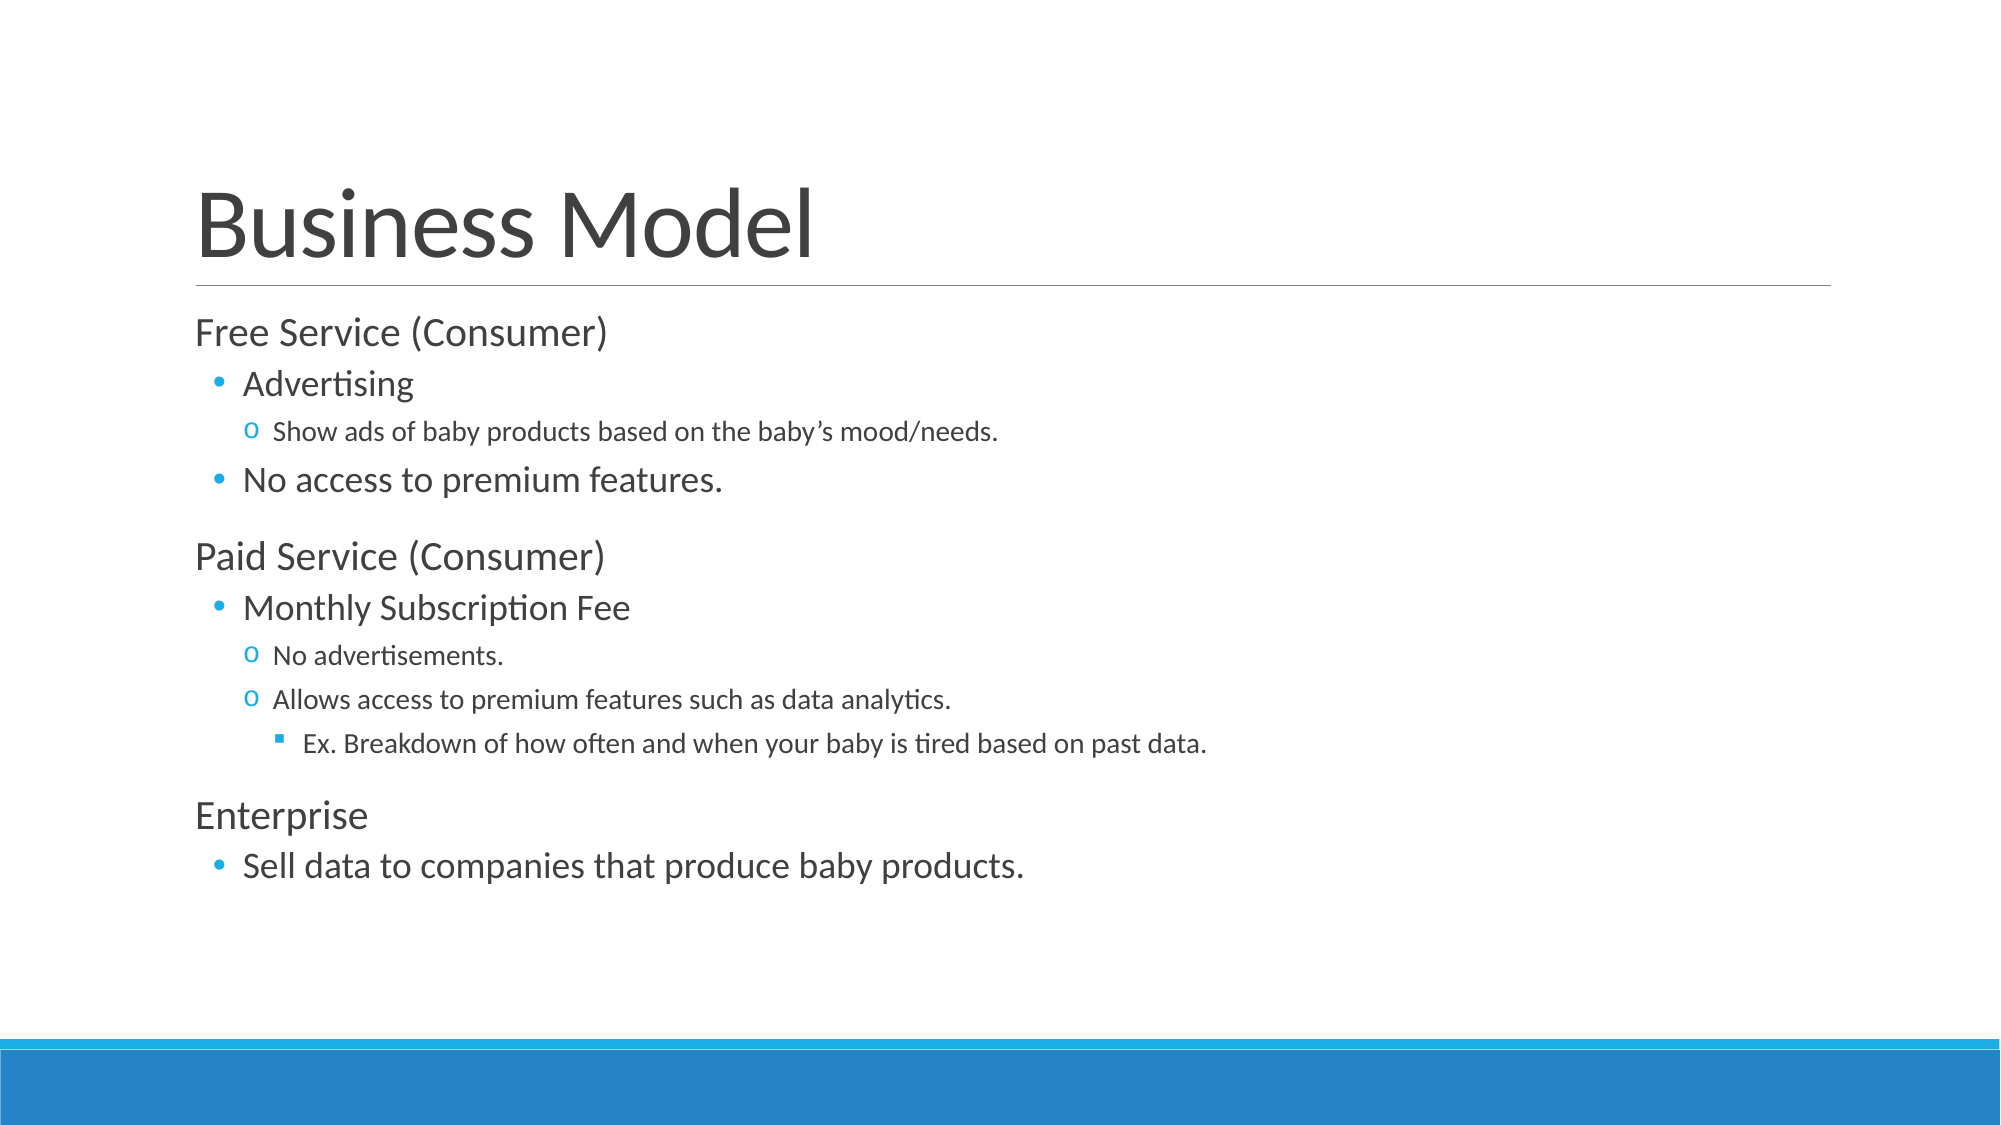

# Business Model
Free Service (Consumer)
Advertising
Show ads of baby products based on the baby’s mood/needs.
No access to premium features.
Paid Service (Consumer)
Monthly Subscription Fee
No advertisements.
Allows access to premium features such as data analytics.
Ex. Breakdown of how often and when your baby is tired based on past data.
Enterprise
Sell data to companies that produce baby products.